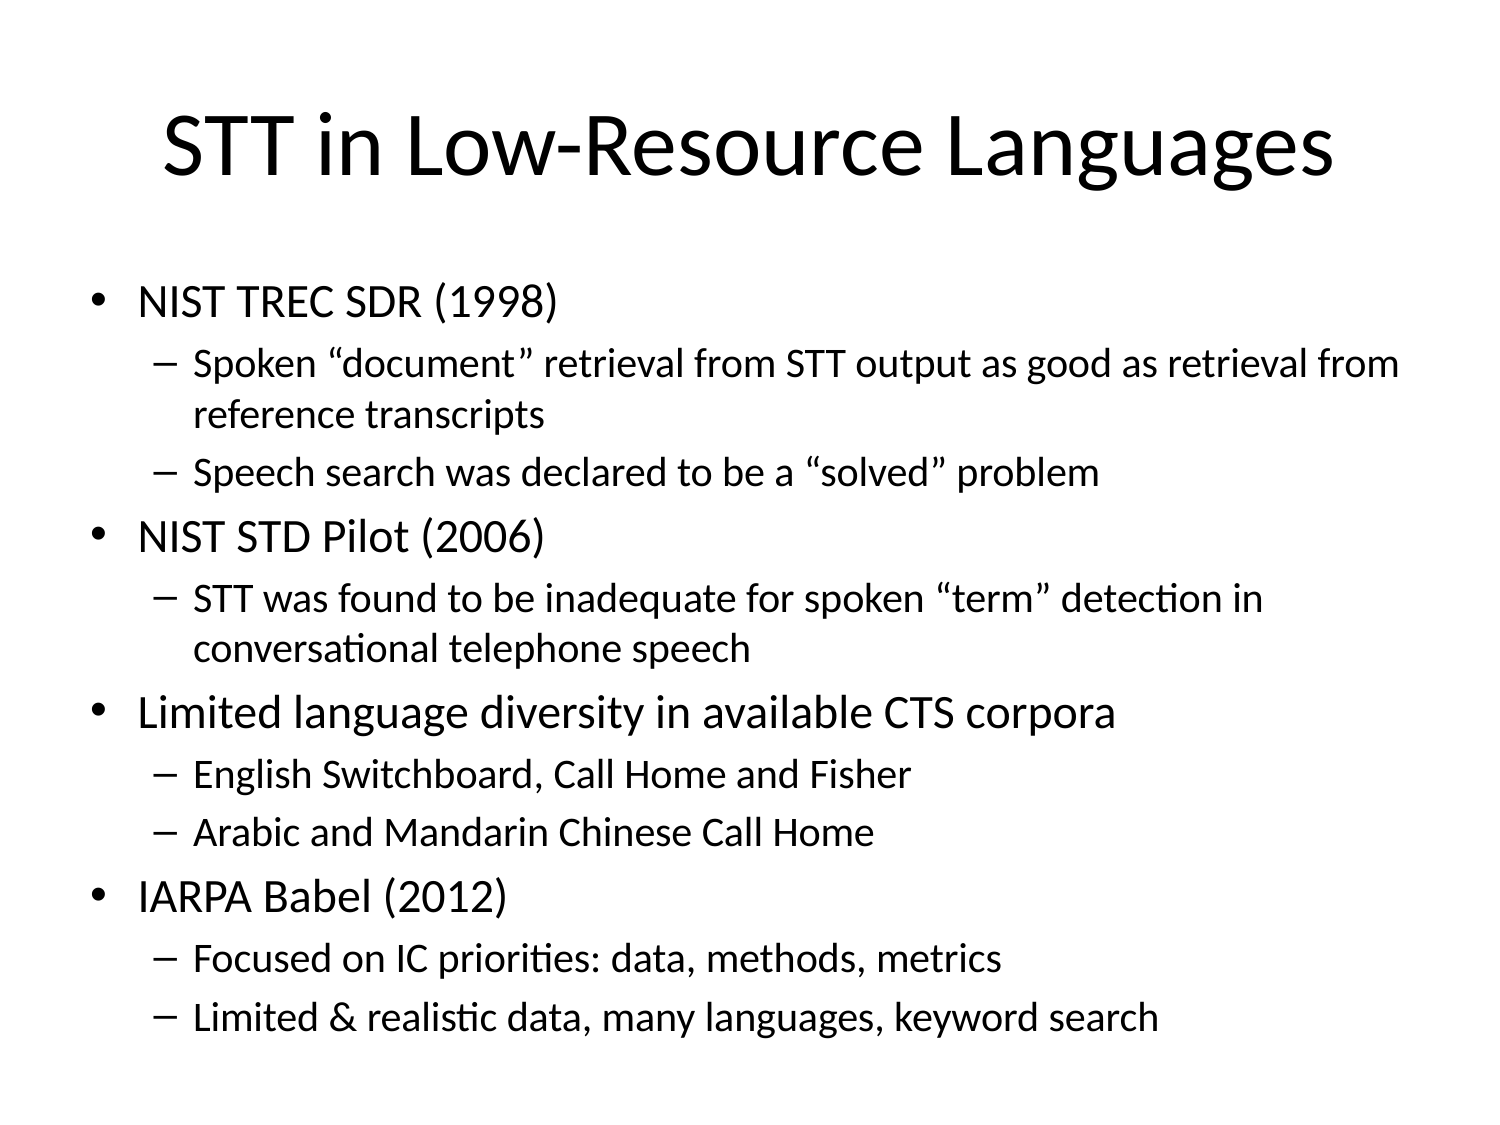

# STT in Low-Resource Languages
NIST TREC SDR (1998)
Spoken “document” retrieval from STT output as good as retrieval from reference transcripts
Speech search was declared to be a “solved” problem
NIST STD Pilot (2006)
STT was found to be inadequate for spoken “term” detection in conversational telephone speech
Limited language diversity in available CTS corpora
English Switchboard, Call Home and Fisher
Arabic and Mandarin Chinese Call Home
IARPA Babel (2012)
Focused on IC priorities: data, methods, metrics
Limited & realistic data, many languages, keyword search